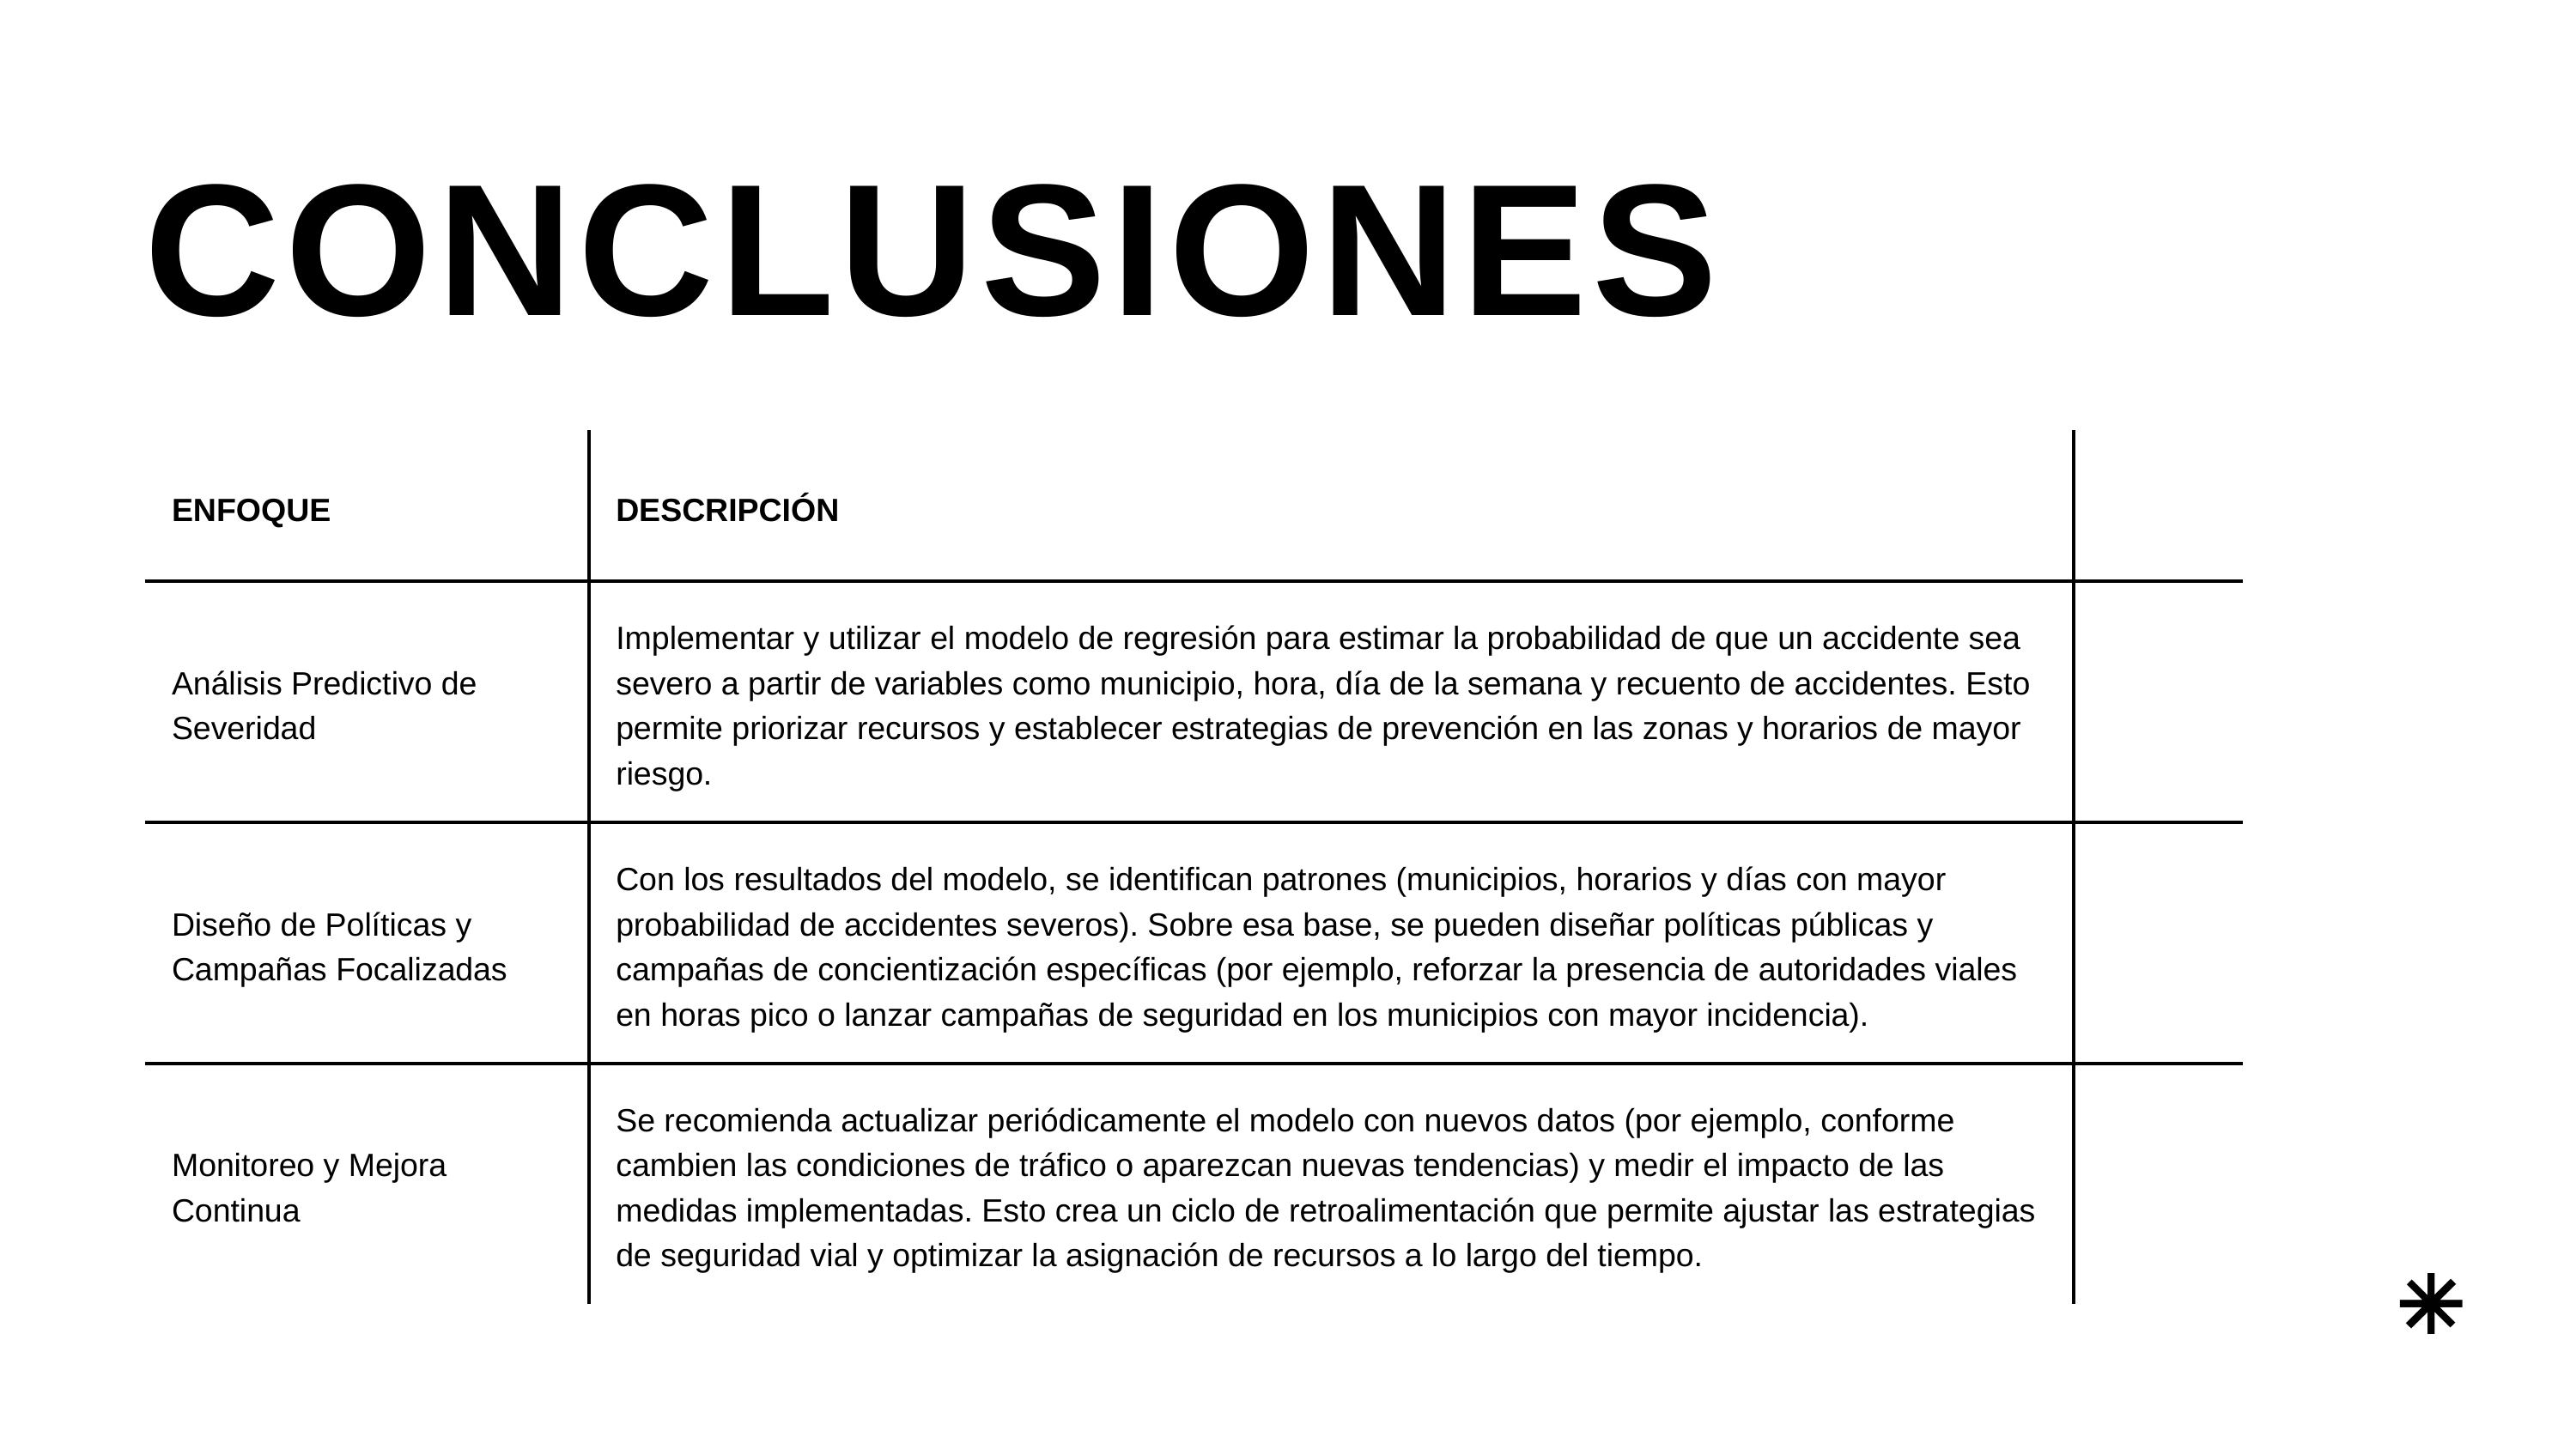

CONCLUSIONES
| ENFOQUE | DESCRIPCIÓN |  |
| --- | --- | --- |
| Análisis Predictivo de Severidad | Implementar y utilizar el modelo de regresión para estimar la probabilidad de que un accidente sea severo a partir de variables como municipio, hora, día de la semana y recuento de accidentes. Esto permite priorizar recursos y establecer estrategias de prevención en las zonas y horarios de mayor riesgo. |  |
| Diseño de Políticas y Campañas Focalizadas | Con los resultados del modelo, se identifican patrones (municipios, horarios y días con mayor probabilidad de accidentes severos). Sobre esa base, se pueden diseñar políticas públicas y campañas de concientización específicas (por ejemplo, reforzar la presencia de autoridades viales en horas pico o lanzar campañas de seguridad en los municipios con mayor incidencia). |  |
| Monitoreo y Mejora Continua | Se recomienda actualizar periódicamente el modelo con nuevos datos (por ejemplo, conforme cambien las condiciones de tráfico o aparezcan nuevas tendencias) y medir el impacto de las medidas implementadas. Esto crea un ciclo de retroalimentación que permite ajustar las estrategias de seguridad vial y optimizar la asignación de recursos a lo largo del tiempo. |  |